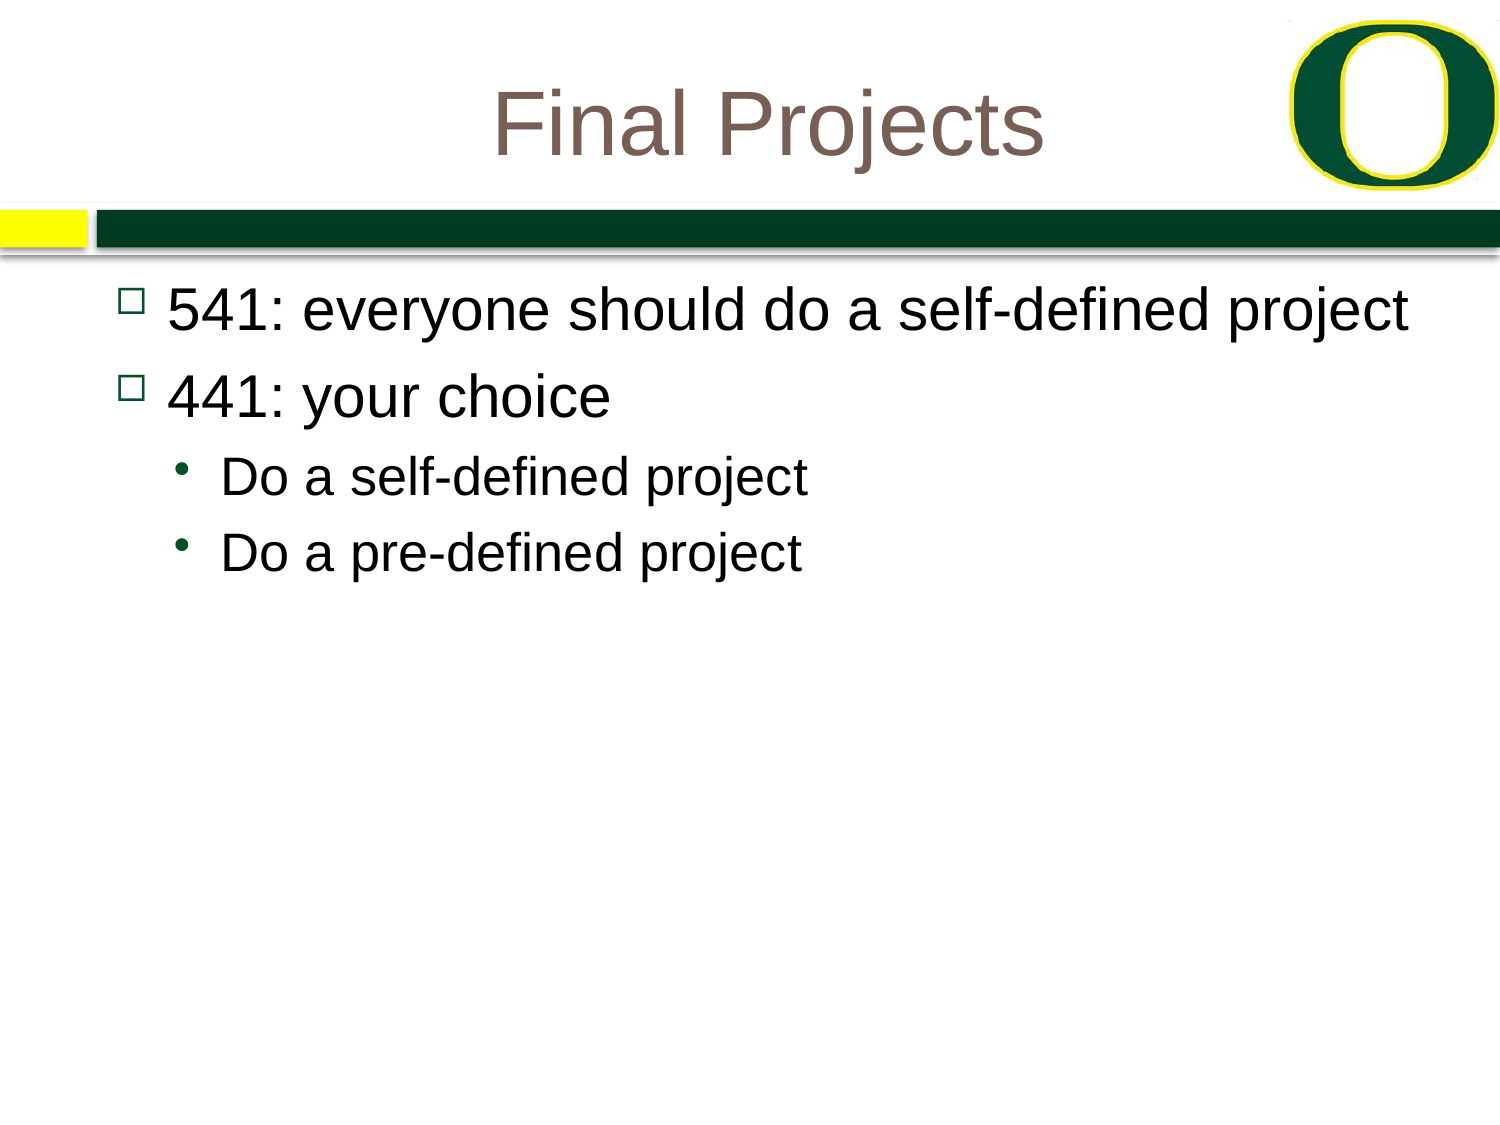

# Final Projects
541: everyone should do a self-defined project
441: your choice
Do a self-defined project
Do a pre-defined project